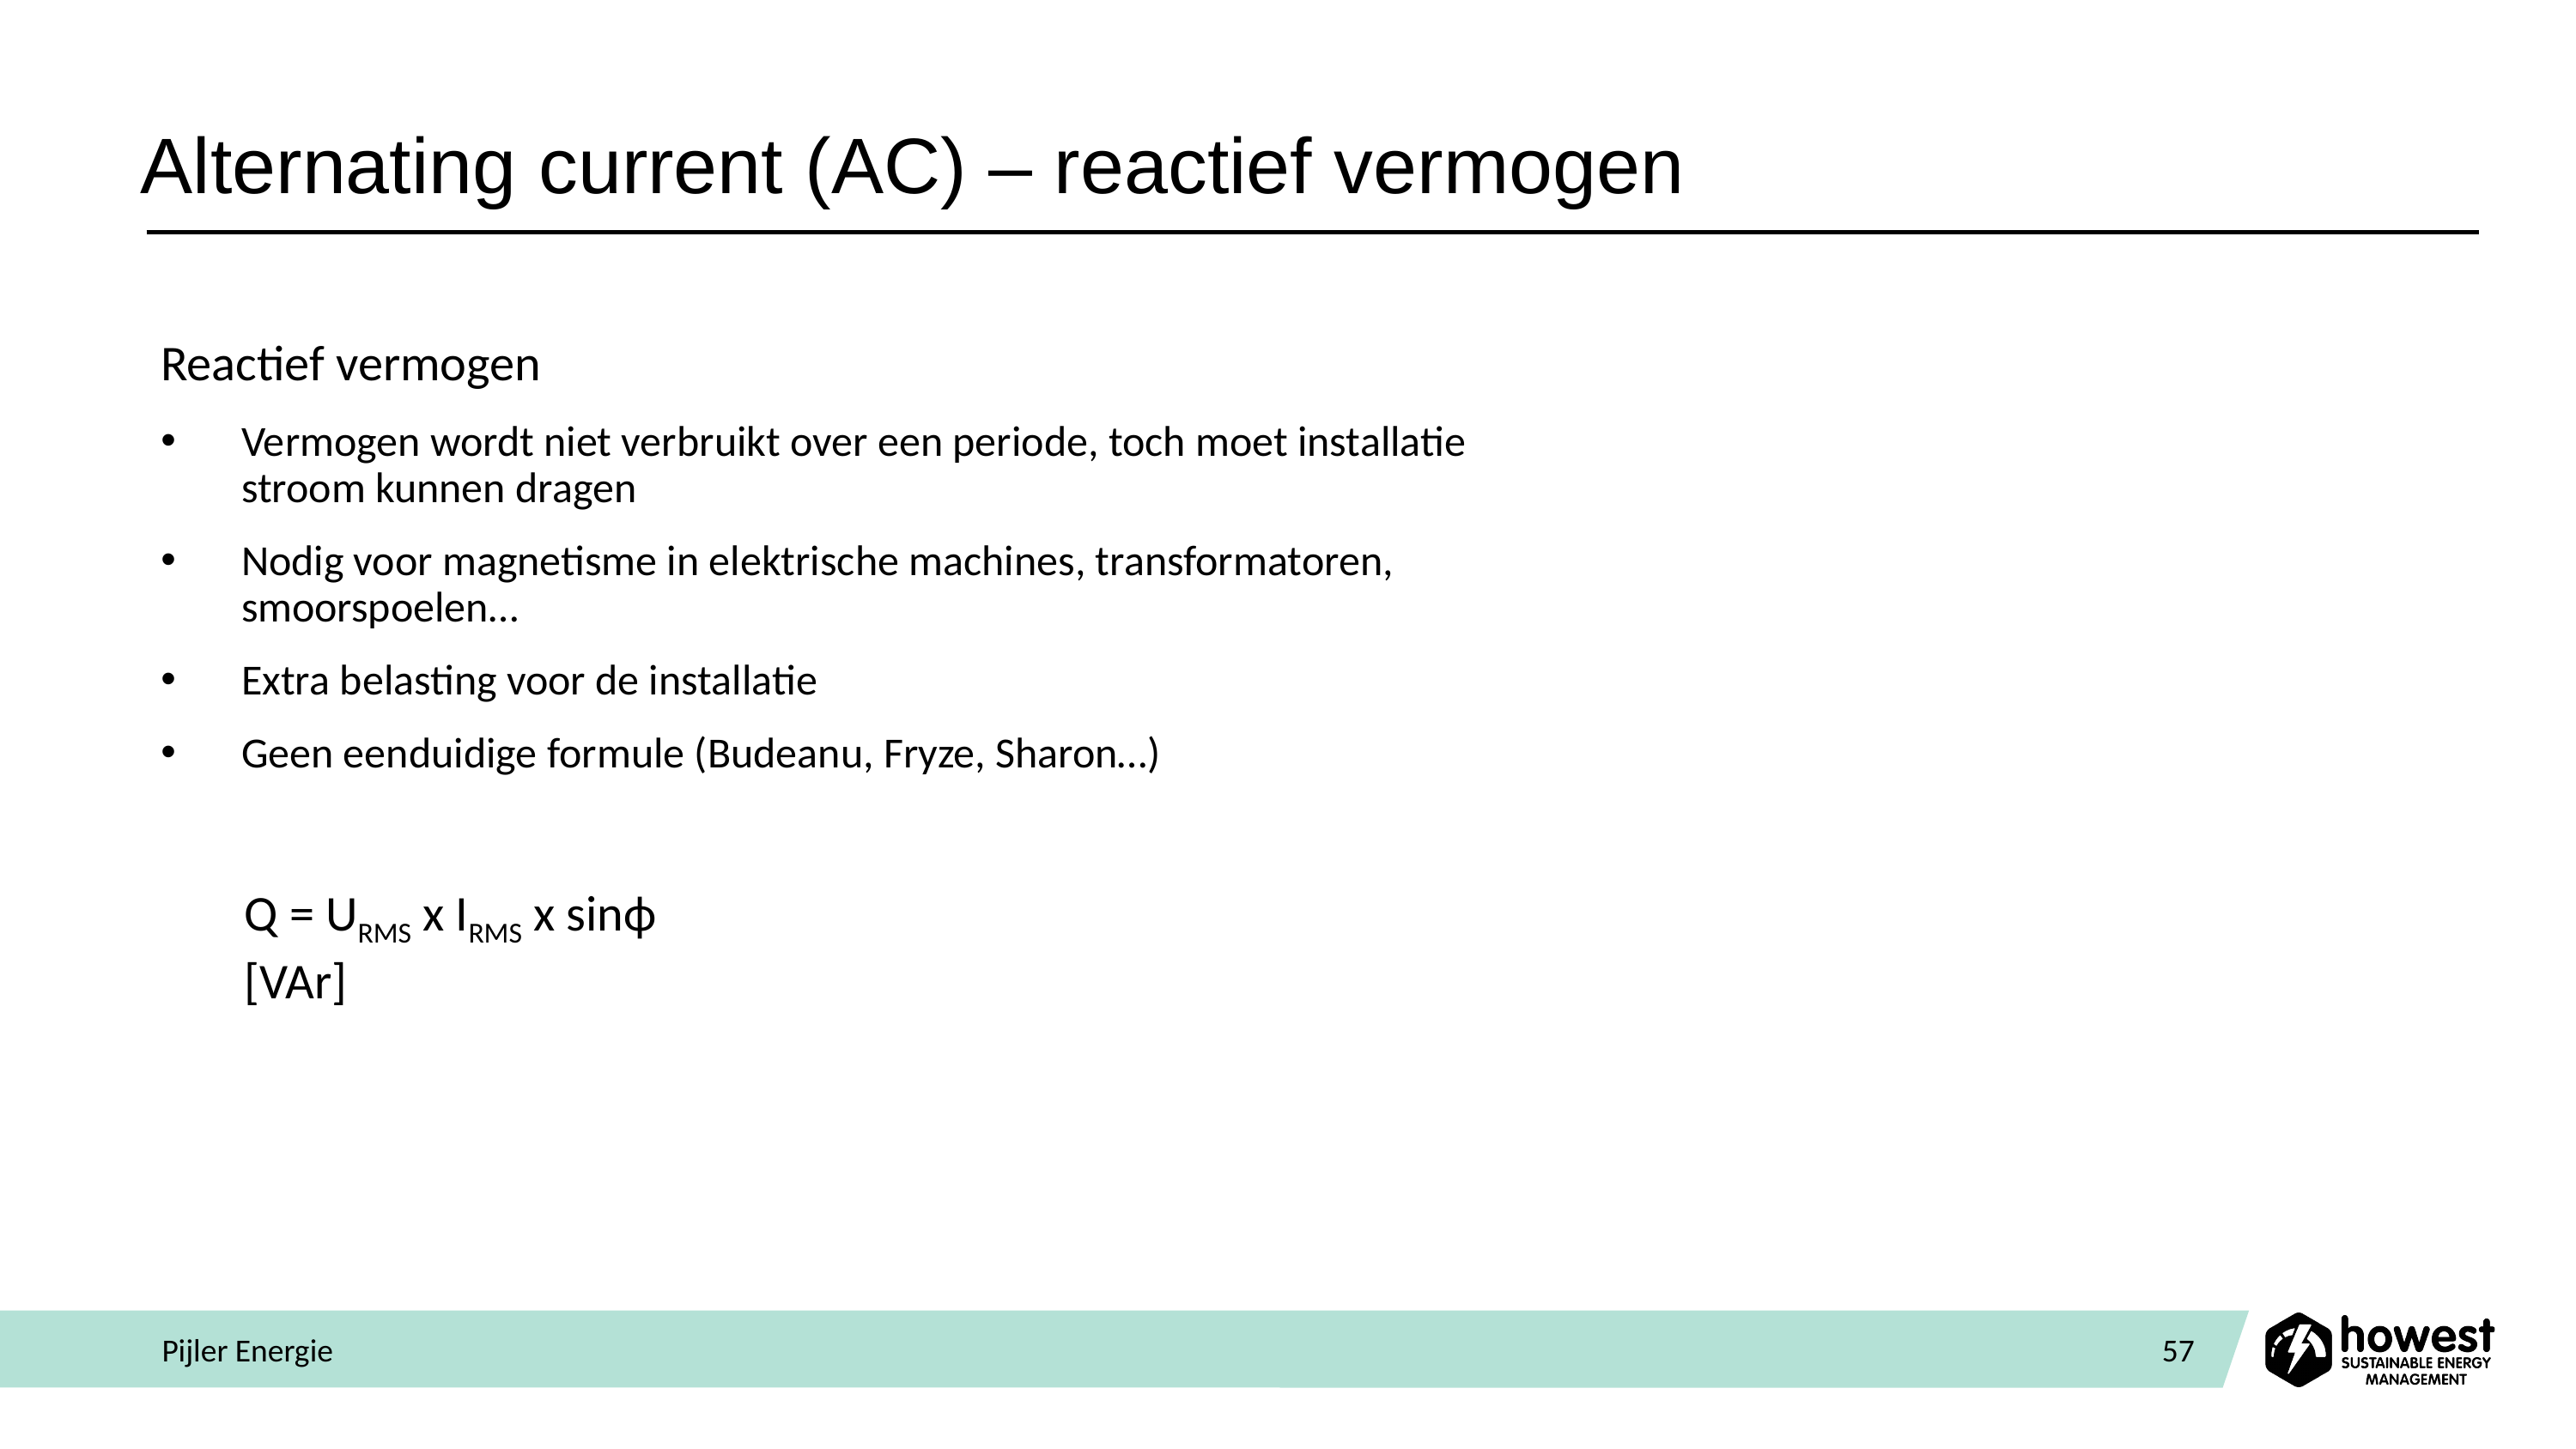

# Alternating current (AC) – reactief vermogen
Reactief vermogen
Vermogen wordt niet verbruikt over een periode, toch moet installatie
stroom kunnen dragen
Nodig voor magnetisme in elektrische machines, transformatoren,
smoorspoelen…
Extra belasting voor de installatie
Geen eenduidige formule (Budeanu, Fryze, Sharon…)

Q = URMS x IRMS x sinϕ 		[VAr]
Pijler Energie
57